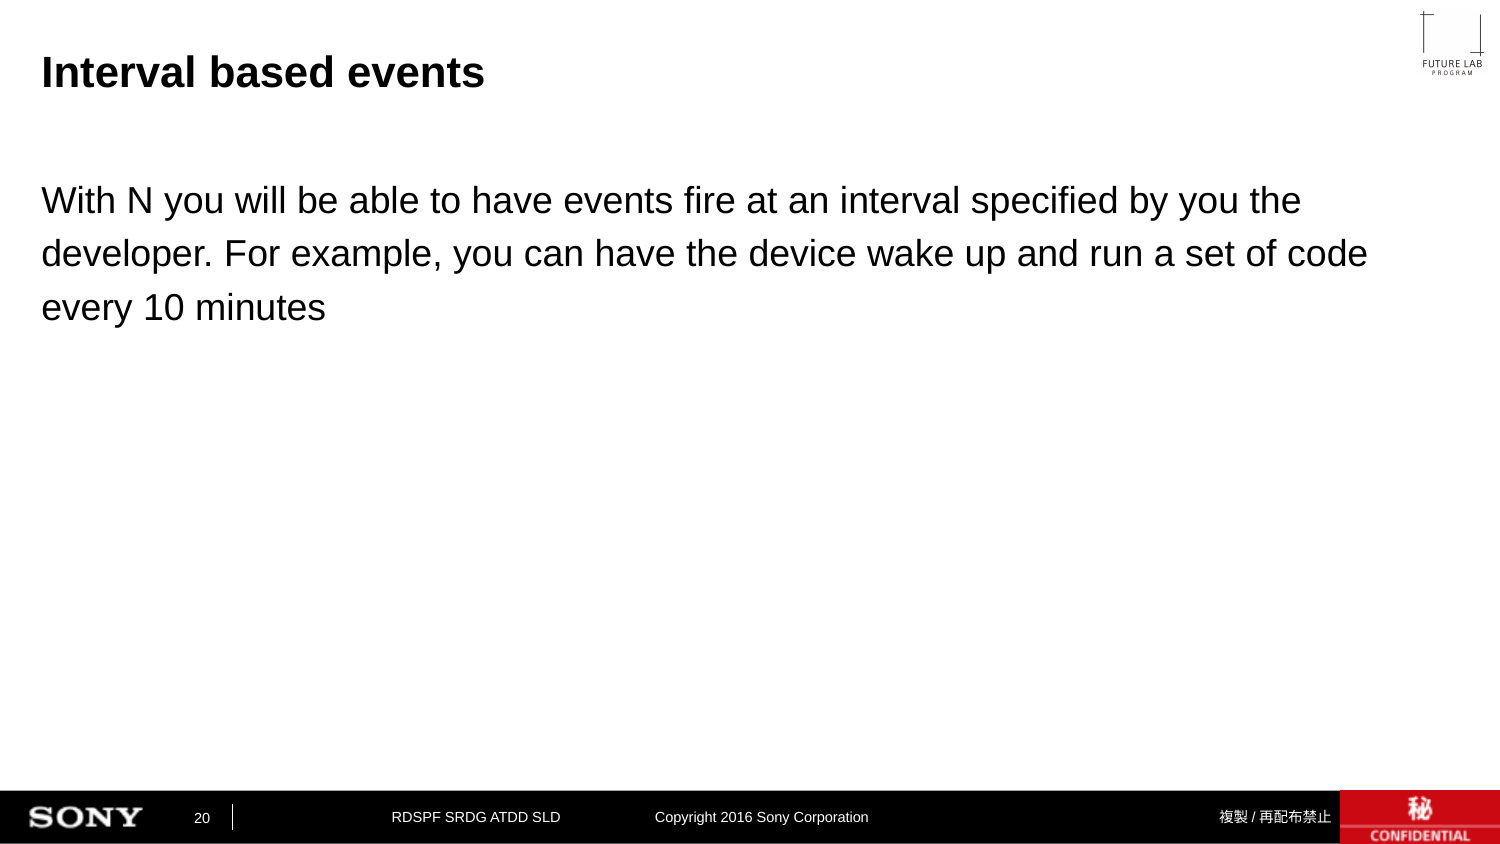

# Interval based events
With N you will be able to have events fire at an interval specified by you the developer. For example, you can have the device wake up and run a set of code every 10 minutes